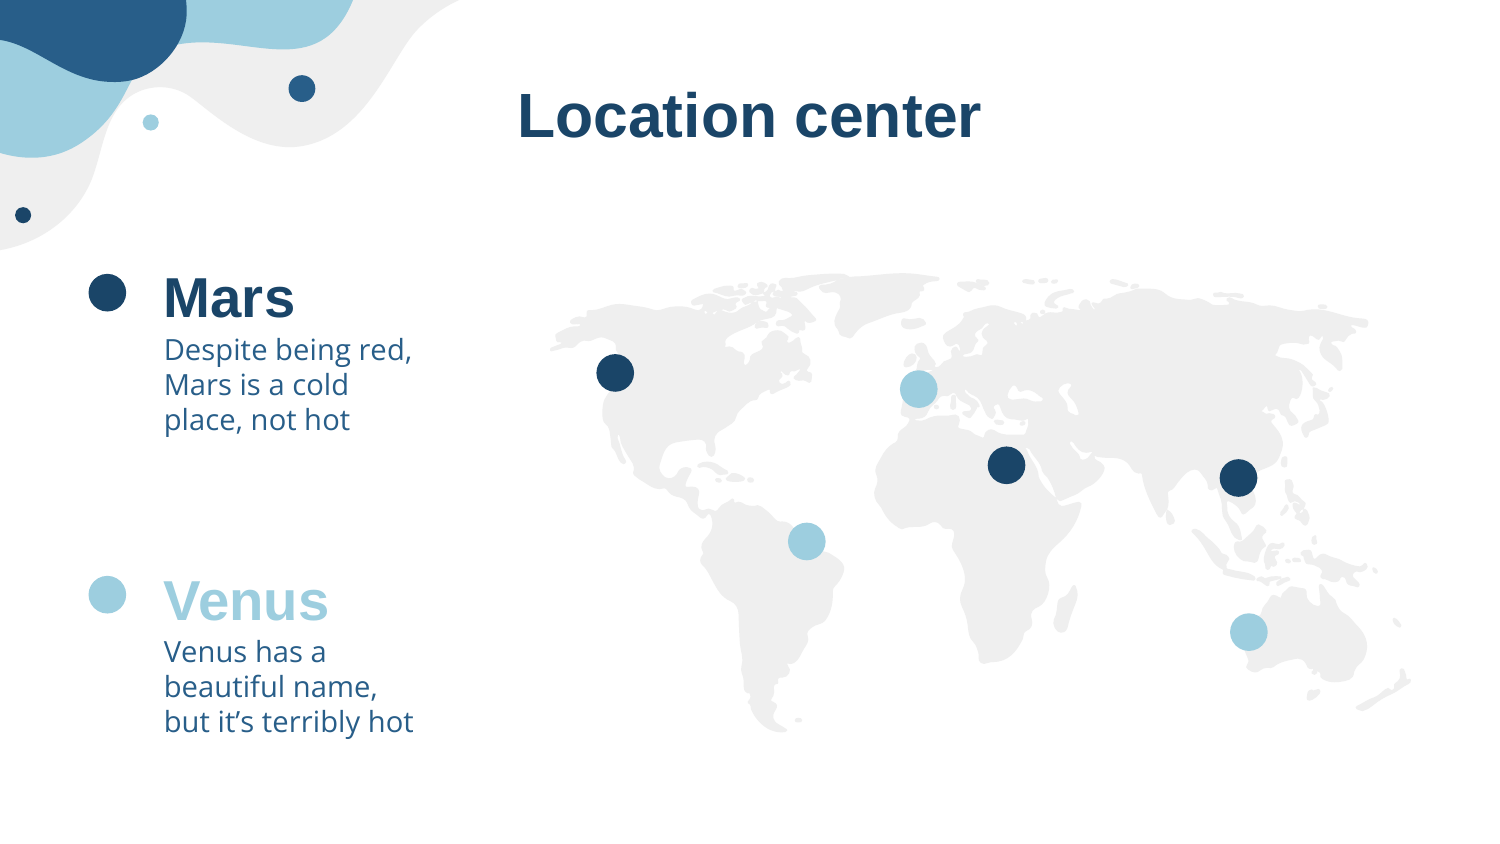

# Location center
Mars

Despite being red, Mars is a cold place, not hot

Venus

Venus has a beautiful name, but it’s terribly hot